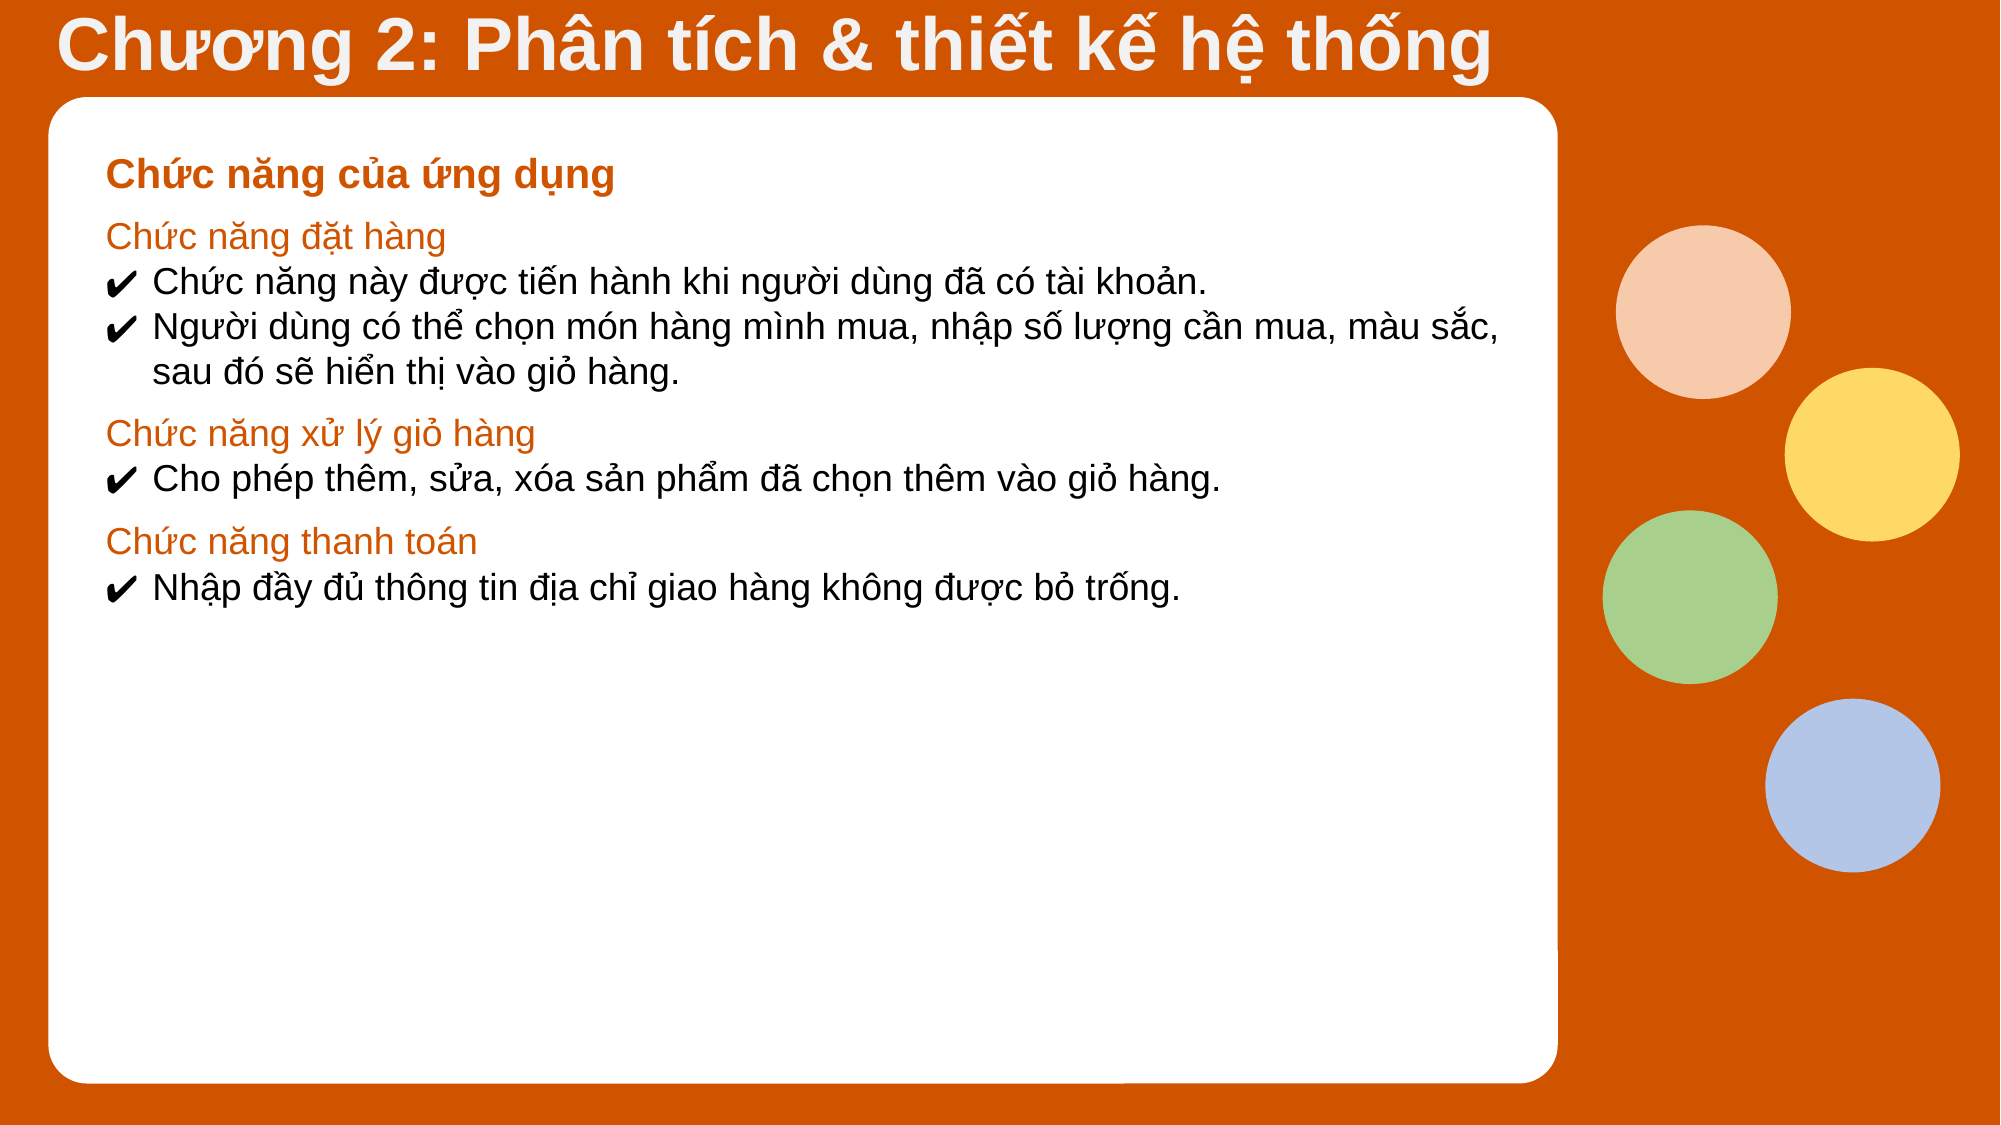

Nội dung thuyết trình

Chương 2: Phân tích & thiết kế hệ thống

Chức năng của ứng dụng
Chức năng đặt hàng
Chức năng này được tiến hành khi người dùng đã có tài khoản.
Người dùng có thể chọn món hàng mình mua, nhập số lượng cần mua, màu sắc, sau đó sẽ hiển thị vào giỏ hàng.

Chương 1:
Cơ sở lý thuyết
Sơ lượt về Android

Chương 4:
Cài đặt và thử nghiệm

Chương 3: Giao diện ứng dụng

Chức năng xử lý giỏ hàng
Cho phép thêm, sửa, xóa sản phẩm đã chọn thêm vào giỏ hàng.
Chức năng thanh toán
Nhập đầy đủ thông tin địa chỉ giao hàng không được bỏ trống.